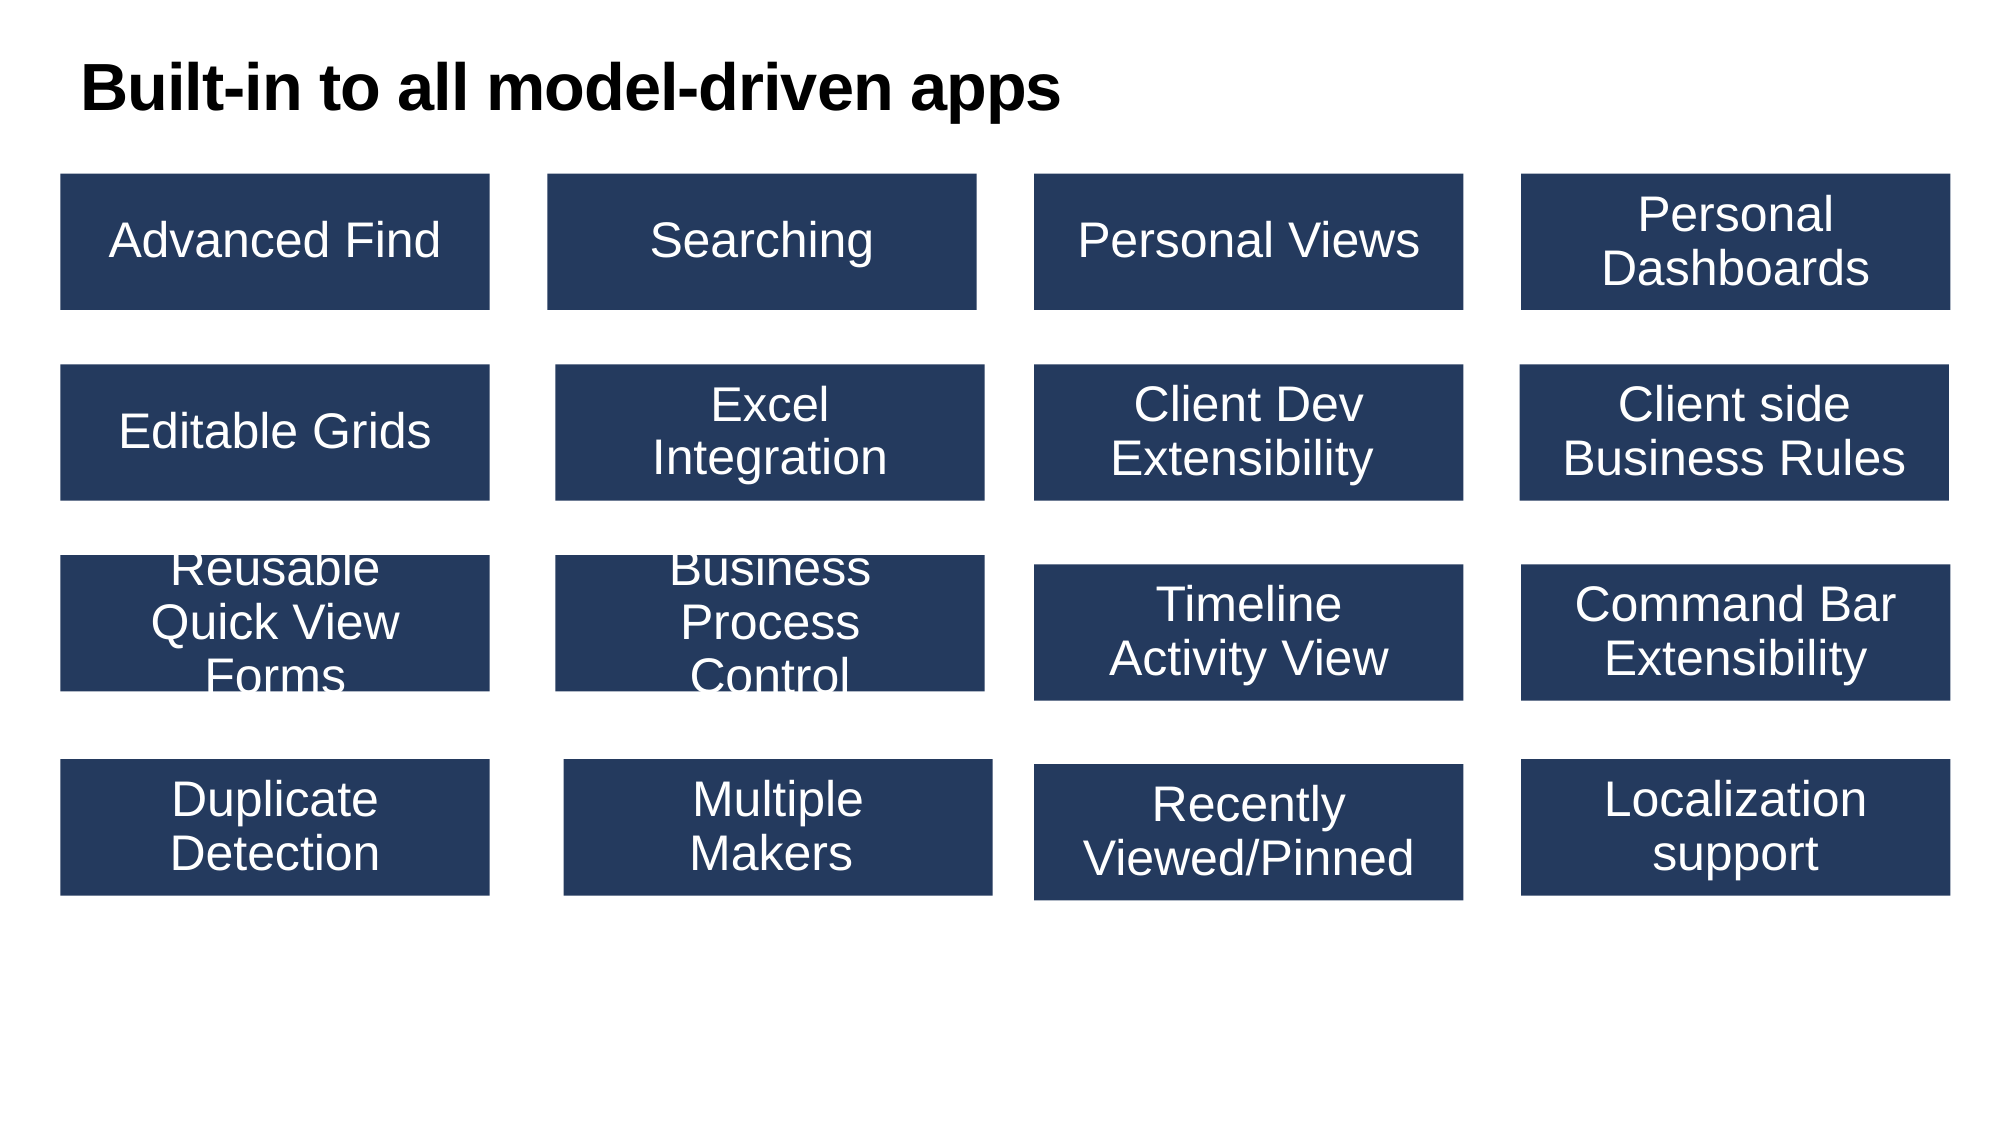

# Built-in to all model-driven apps
Advanced Find
Searching
Personal Views
Personal Dashboards
Editable Grids
Excel Integration
Client Dev Extensibility
Client side Business Rules
Reusable Quick View Forms
Business Process Control
Timeline Activity View
Command Bar Extensibility
Duplicate Detection
Multiple Makers
Localization support
Recently Viewed/Pinned